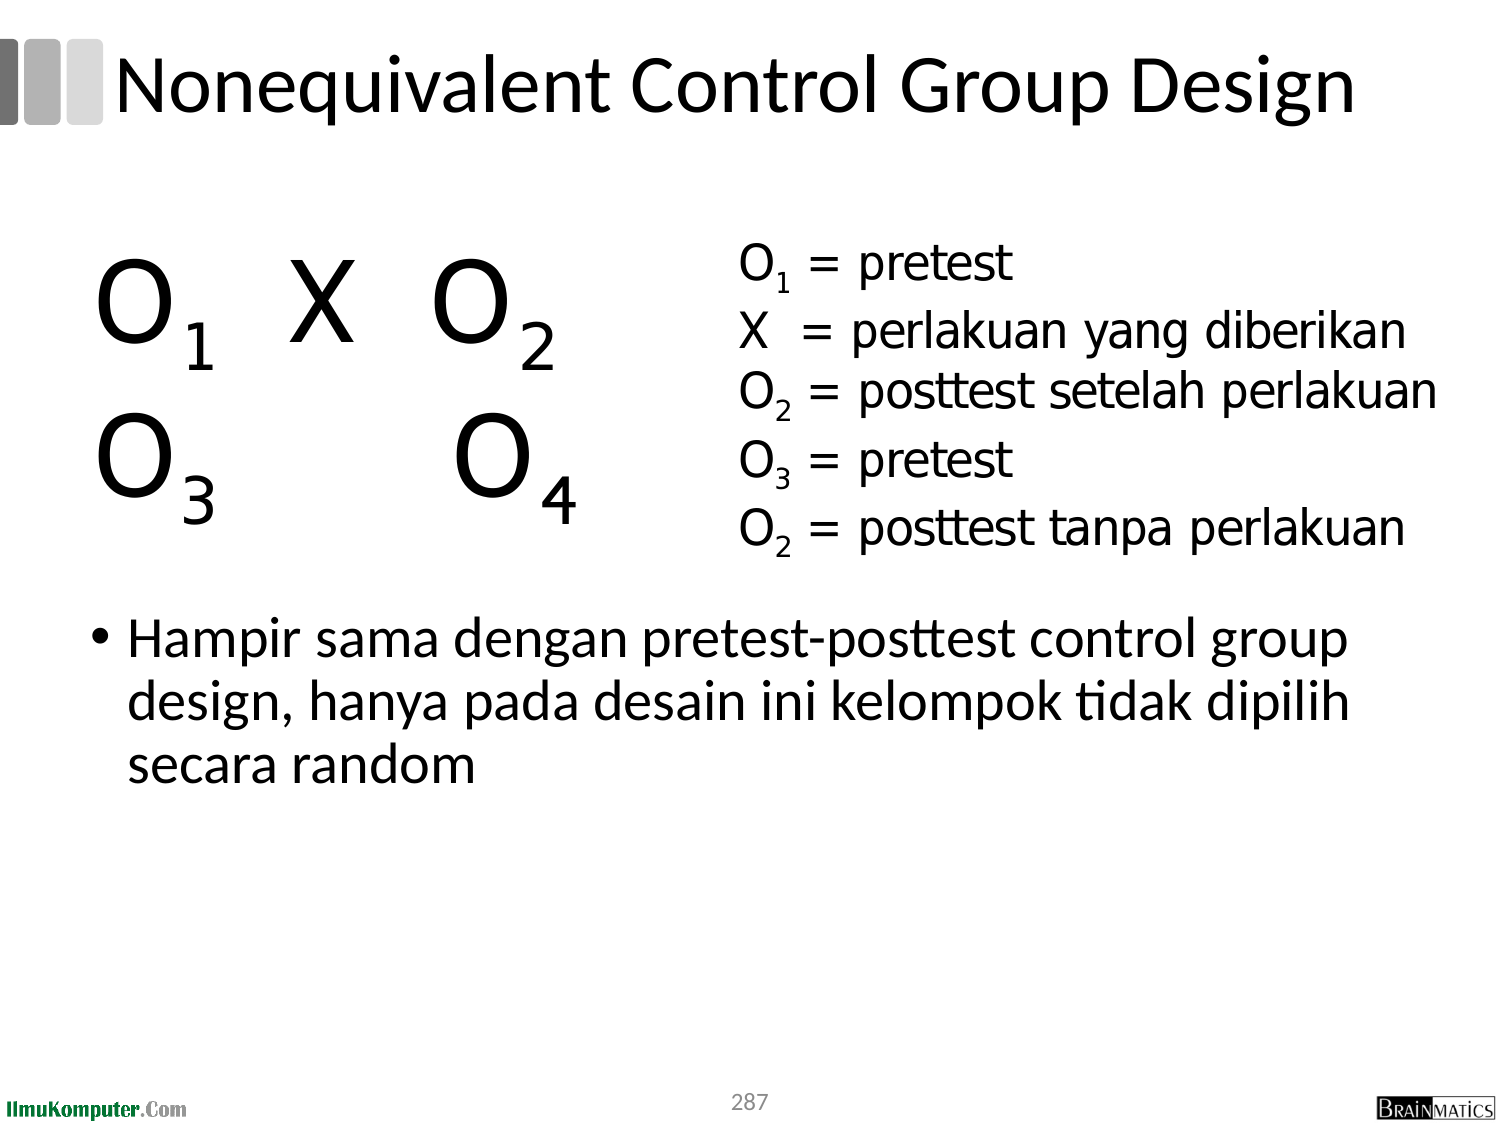

# Nonequivalent Control Group Design
O1  X  O2
O3       O4
O1 = pretest
X  = perlakuan yang diberikan
O2 = posttest setelah perlakuan
O3 = pretest
O2 = posttest tanpa perlakuan

Hampir sama dengan pretest-posttest control group design, hanya pada desain ini kelompok tidak dipilih secara random
287